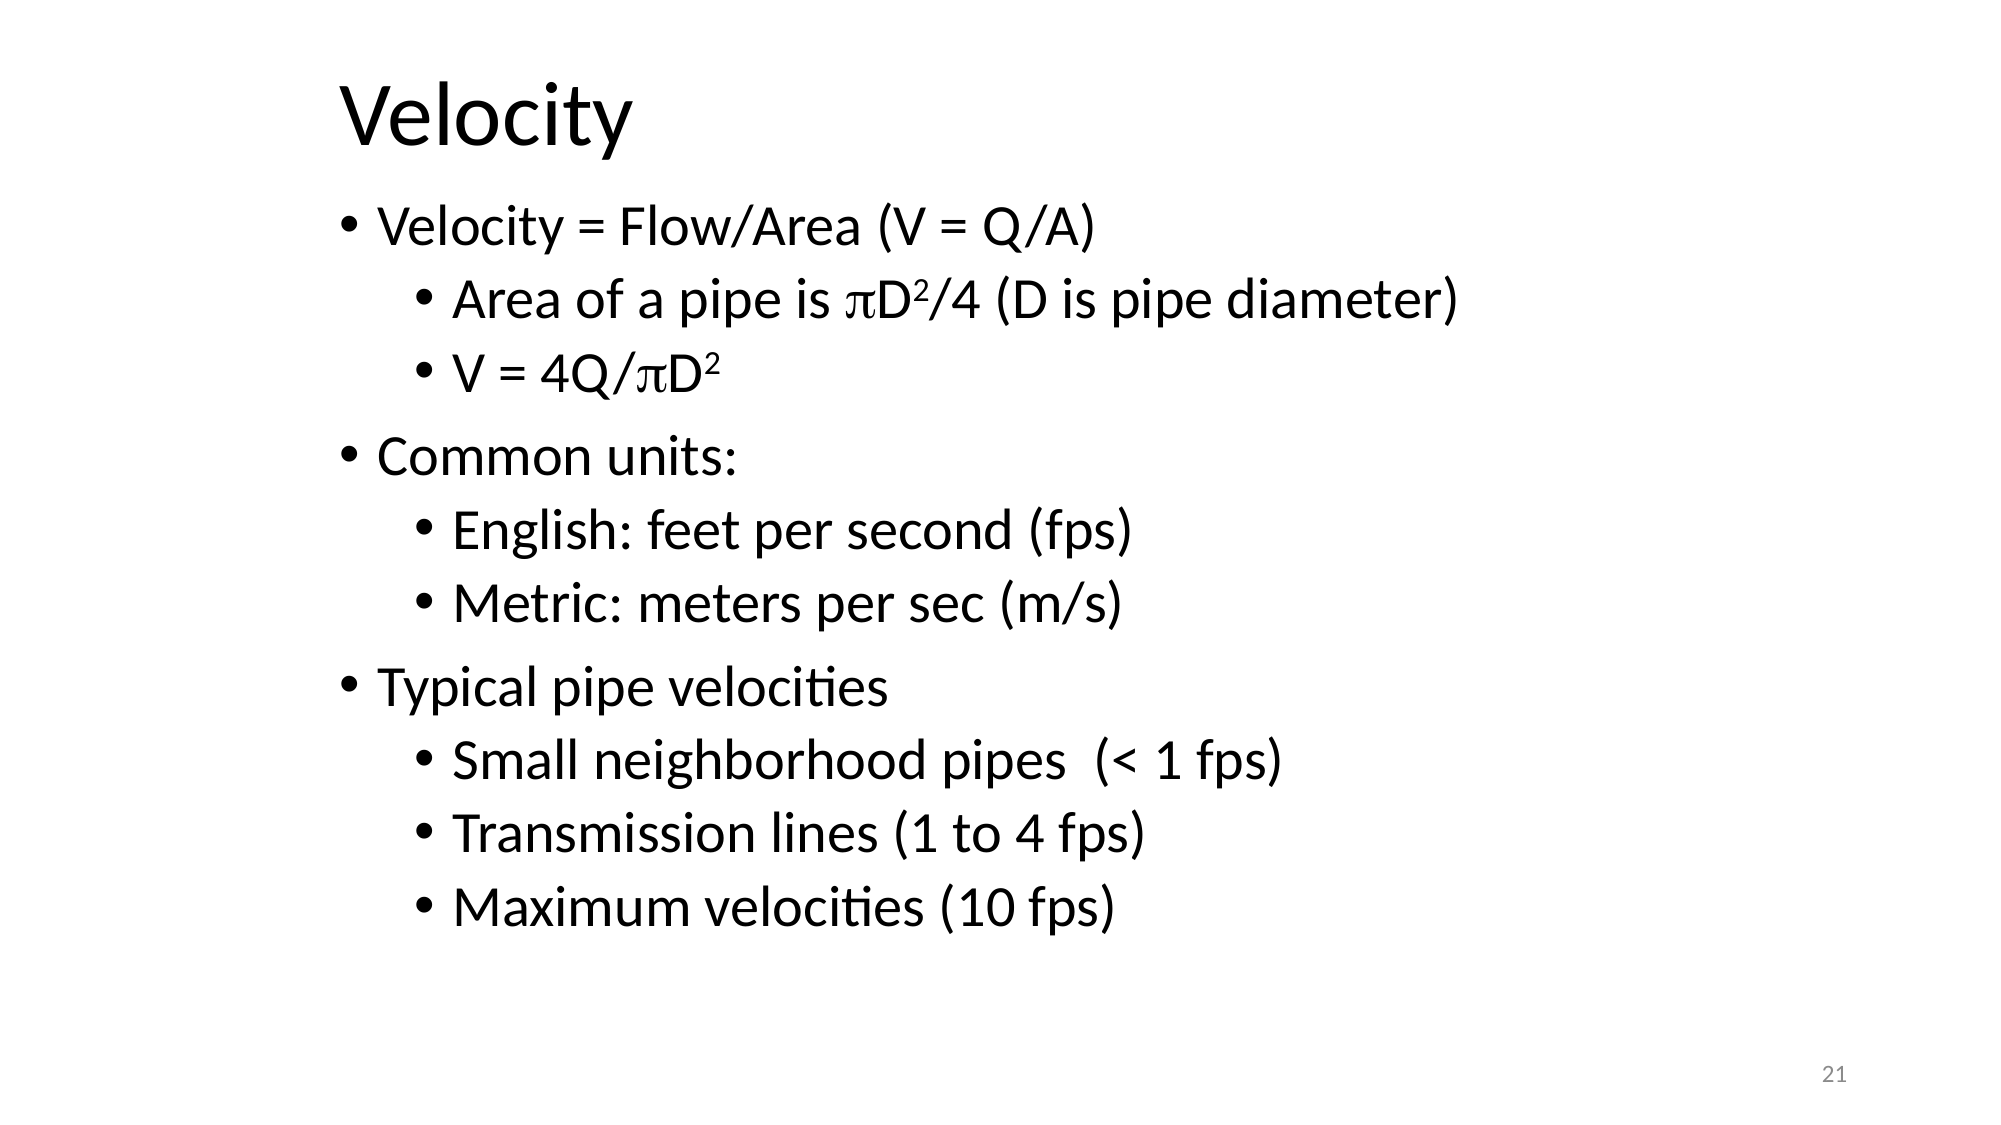

# Velocity
Velocity = Flow/Area (V = Q/A)
Area of a pipe is πD2/4 (D is pipe diameter)
V = 4Q/πD2
Common units:
English: feet per second (fps)
Metric: meters per sec (m/s)
Typical pipe velocities
Small neighborhood pipes  (< 1 fps)
Transmission lines (1 to 4 fps)
Maximum velocities (10 fps)
21